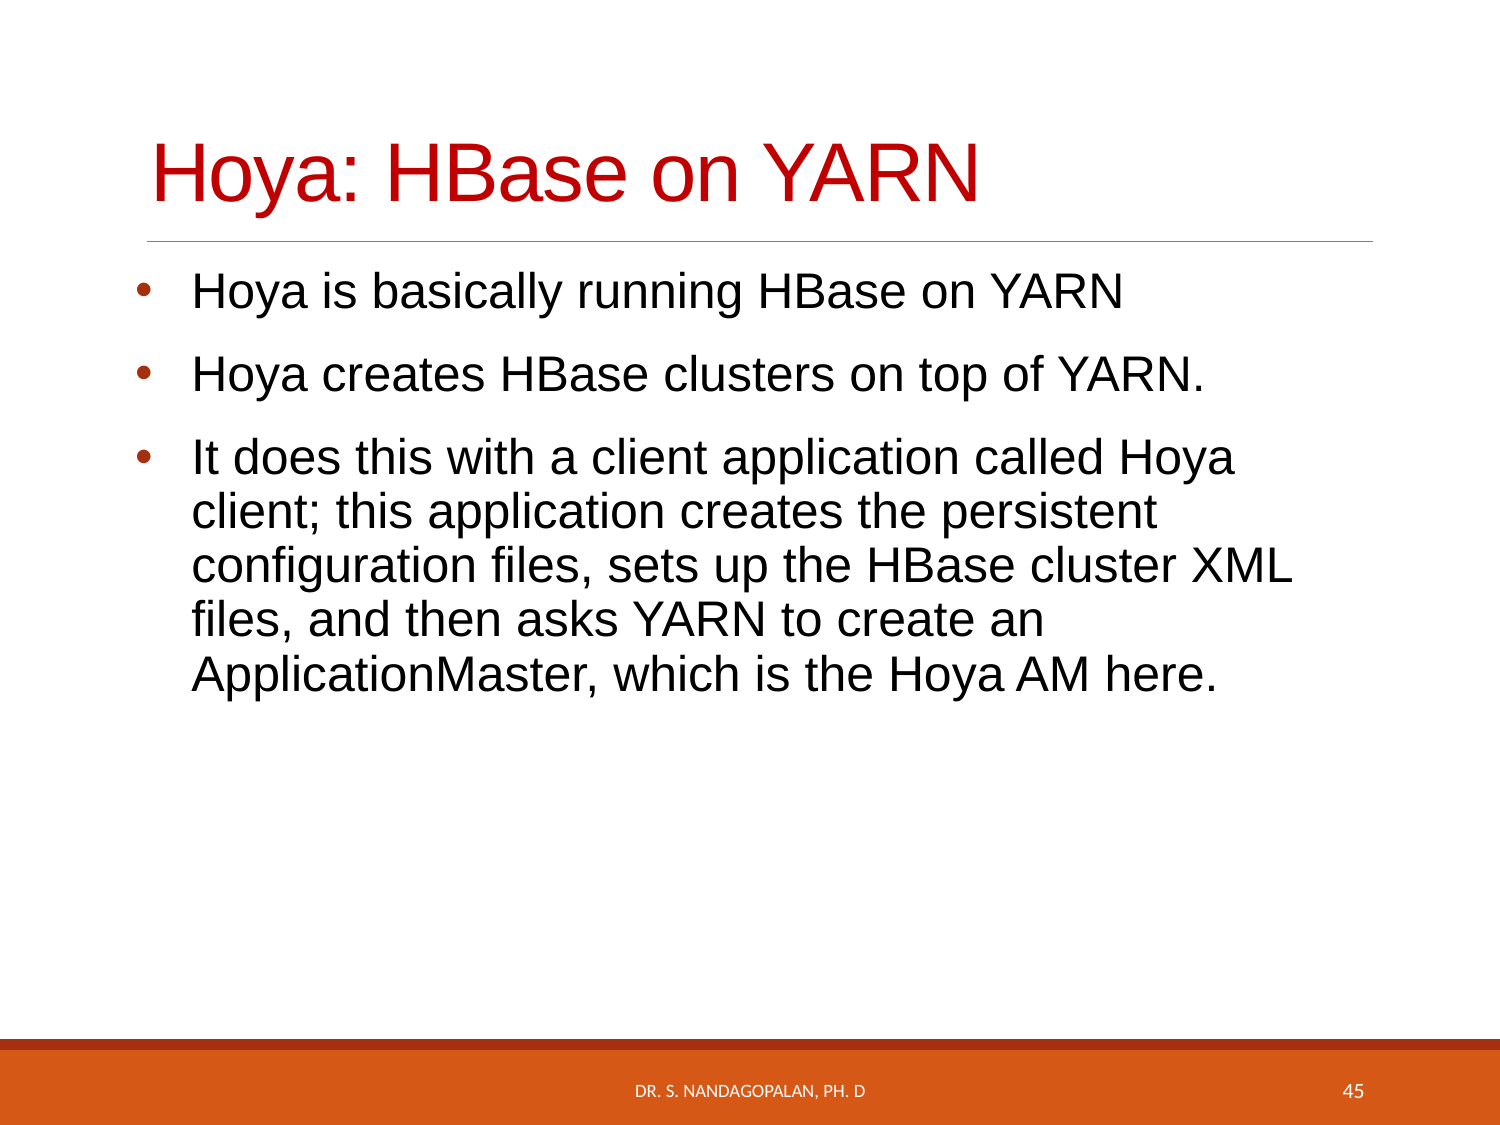

# Hoya: HBase on YARN
Hoya is basically running HBase on YARN
Hoya creates HBase clusters on top of YARN.
It does this with a client application called Hoya client; this application creates the persistent configuration files, sets up the HBase cluster XML files, and then asks YARN to create an ApplicationMaster, which is the Hoya AM here.
Dr. S. Nandagopalan, Ph. D
45